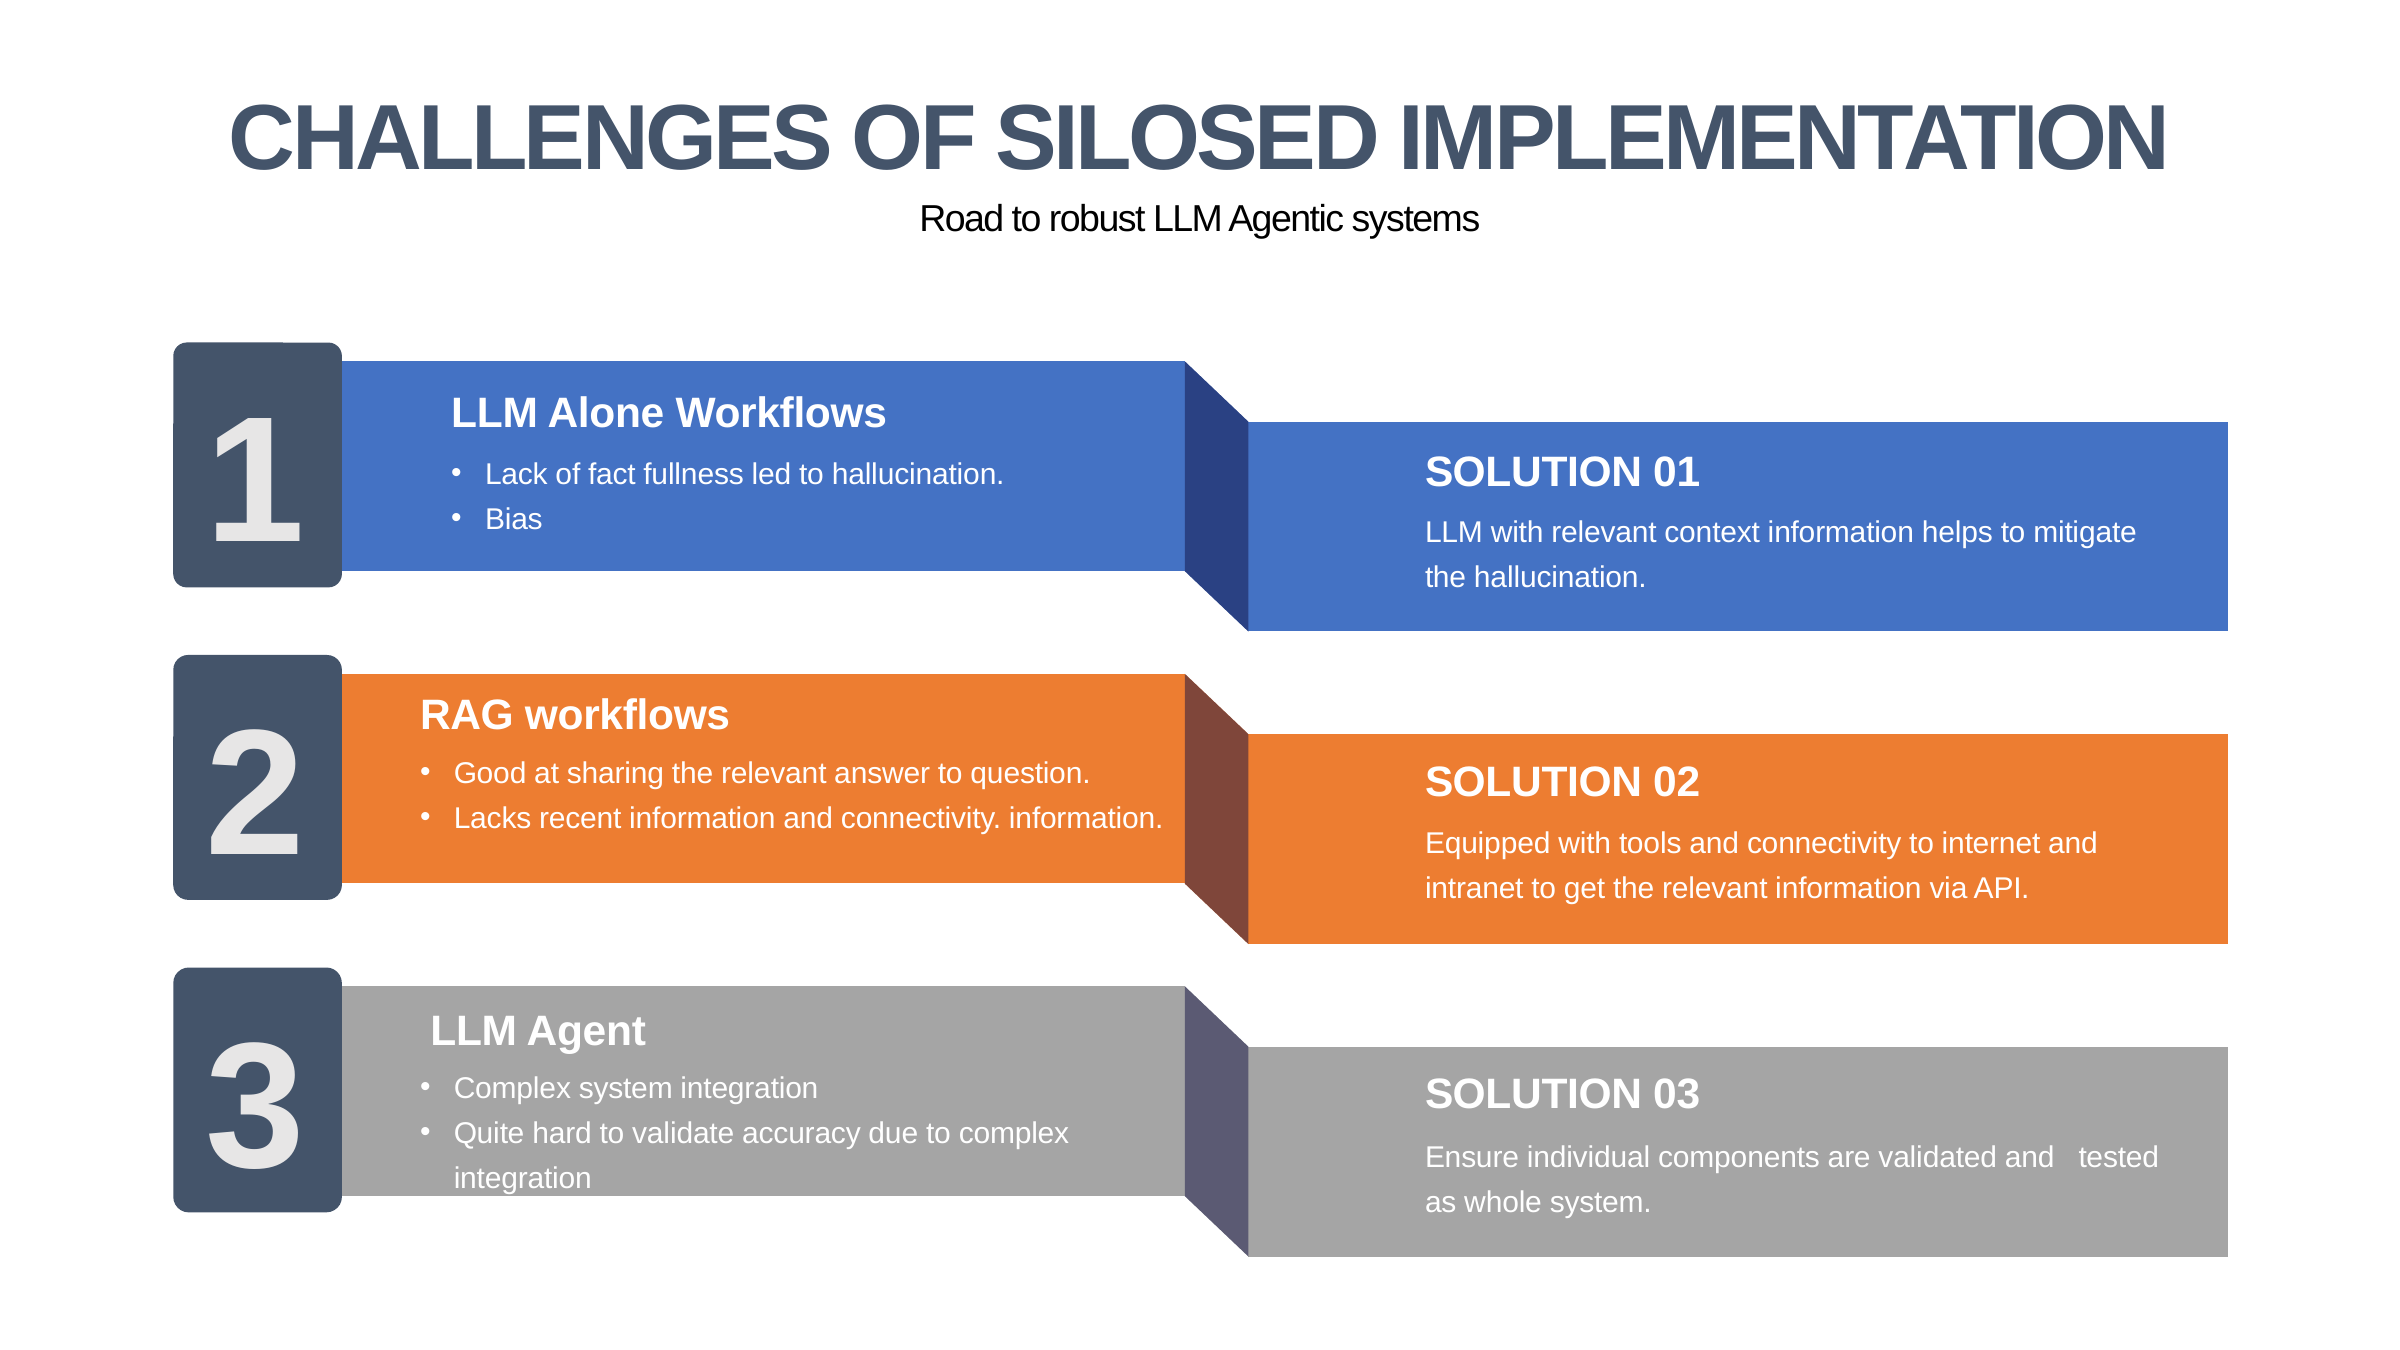

CHALLENGES OF SILOSED IMPLEMENTATION
Road to robust LLM Agentic systems

1

LLM Alone Workflows

SOLUTION 01
Lack of fact fullness led to hallucination.
Bias
LLM with relevant context information helps to mitigate the hallucination.

2

RAG workflows

Good at sharing the relevant answer to question.
Lacks recent information and connectivity. information.
SOLUTION 02
Equipped with tools and connectivity to internet and intranet to get the relevant information via API.

3

LLM Agent

Complex system integration
Quite hard to validate accuracy due to complex integration
SOLUTION 03
Ensure individual components are validated and   tested as whole system.